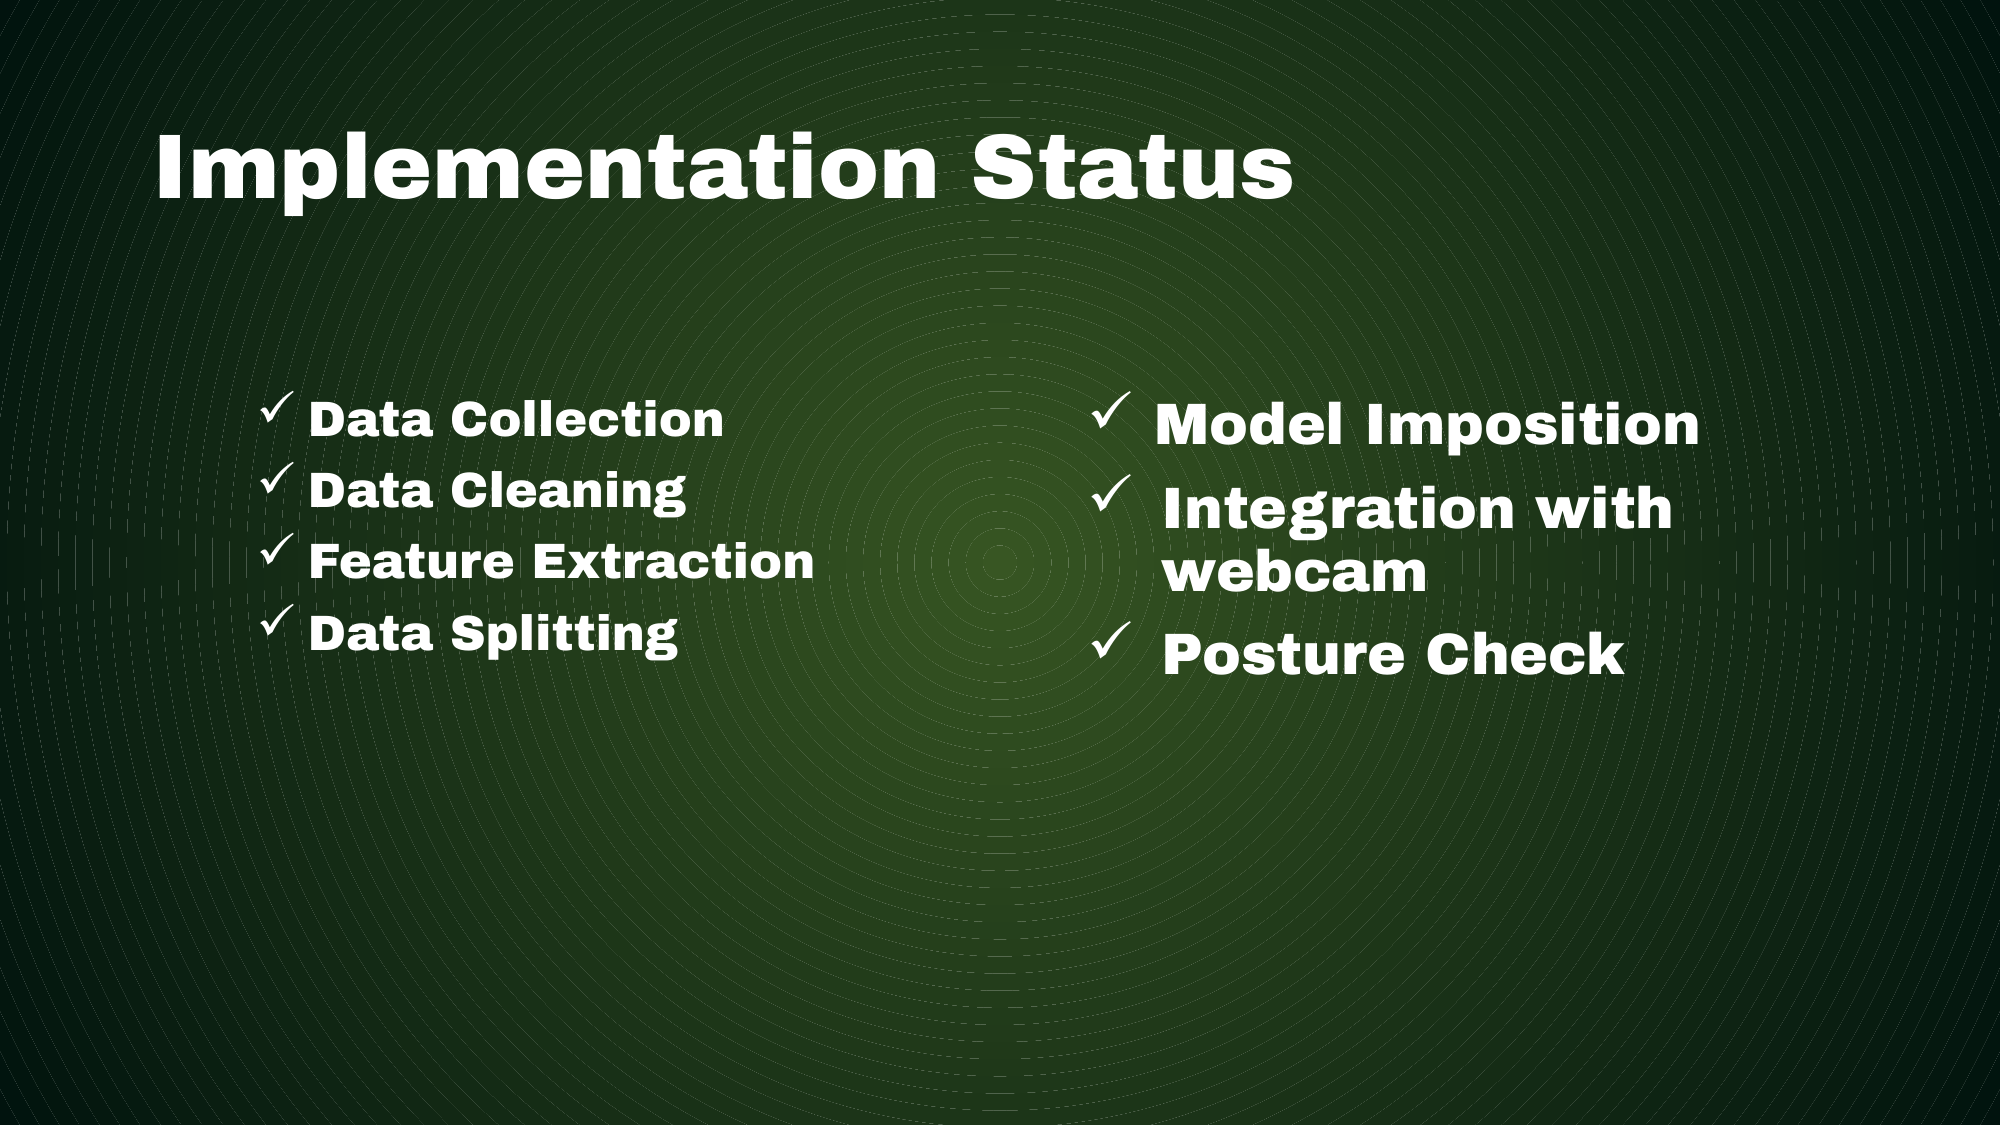

# Implementation Status
 Data Collection
 Data Cleaning
 Feature Extraction
 Data Splitting

 Model Imposition
Integration with webcam
Posture Check